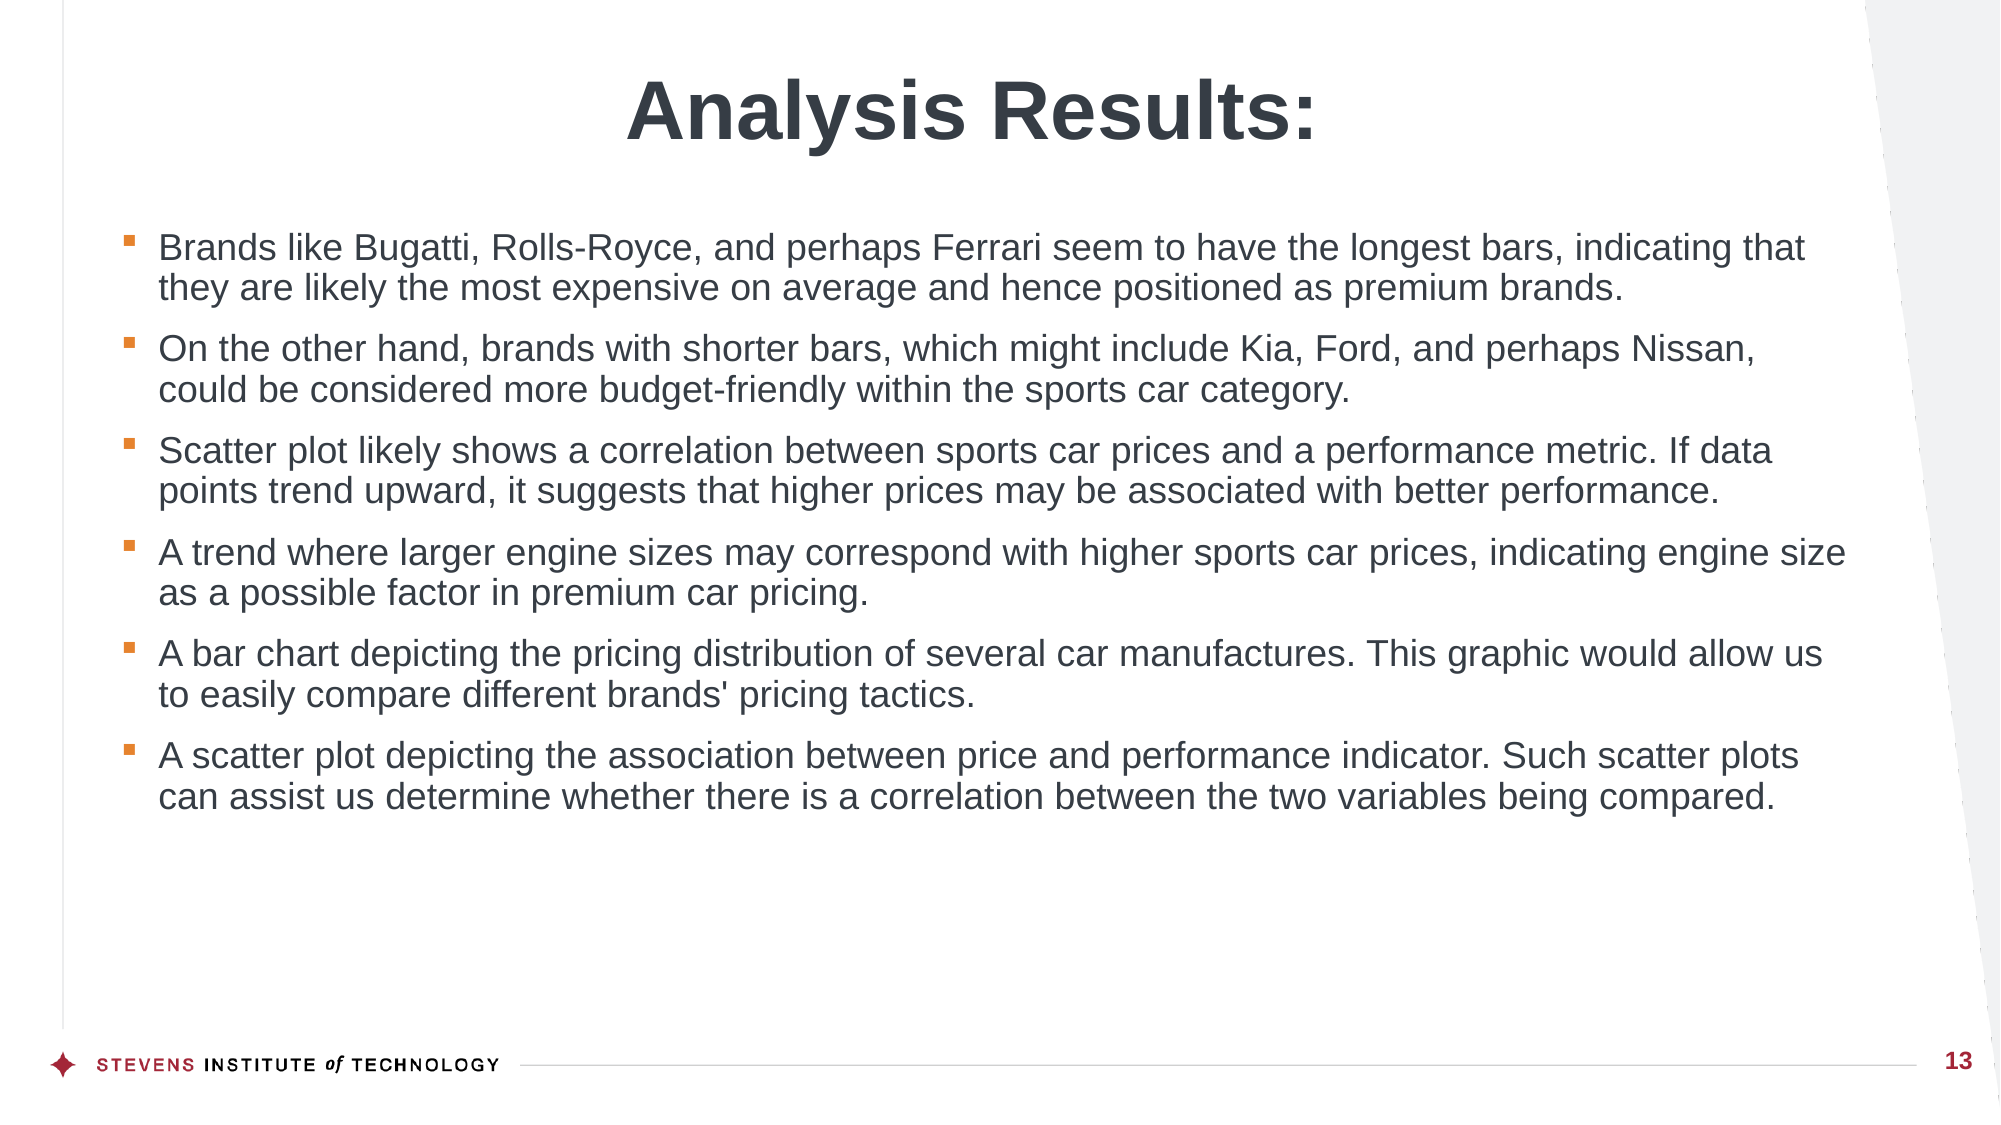

# Analysis Results:
Brands like Bugatti, Rolls-Royce, and perhaps Ferrari seem to have the longest bars, indicating that they are likely the most expensive on average and hence positioned as premium brands.
On the other hand, brands with shorter bars, which might include Kia, Ford, and perhaps Nissan, could be considered more budget-friendly within the sports car category.
Scatter plot likely shows a correlation between sports car prices and a performance metric. If data points trend upward, it suggests that higher prices may be associated with better performance.
A trend where larger engine sizes may correspond with higher sports car prices, indicating engine size as a possible factor in premium car pricing.
A bar chart depicting the pricing distribution of several car manufactures. This graphic would allow us to easily compare different brands' pricing tactics.
A scatter plot depicting the association between price and performance indicator. Such scatter plots can assist us determine whether there is a correlation between the two variables being compared.

13